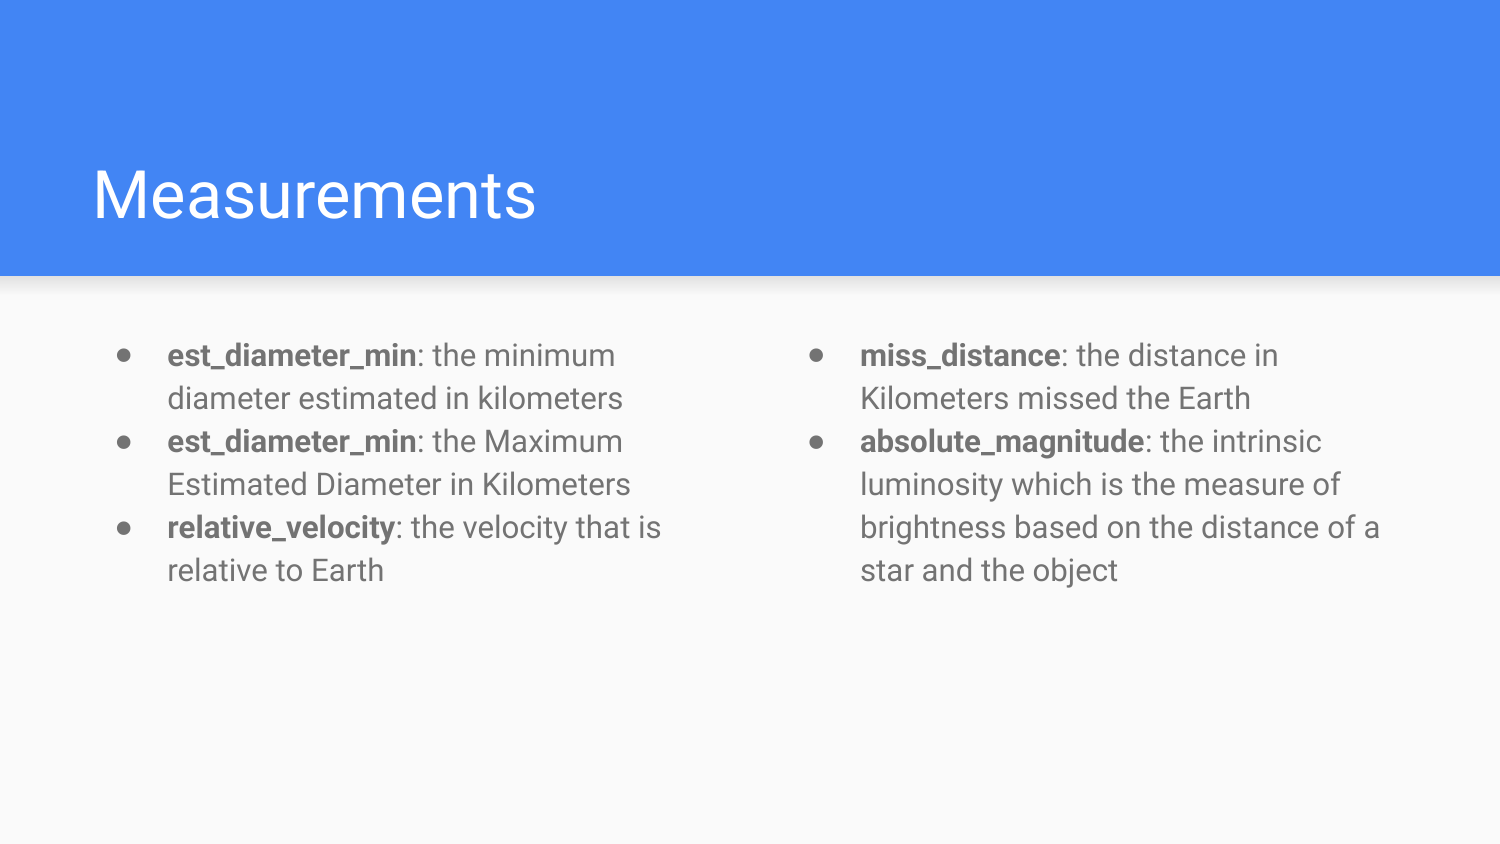

# Measurements
est_diameter_min: the minimum diameter estimated in kilometers
est_diameter_min: the Maximum Estimated Diameter in Kilometers
relative_velocity: the velocity that is relative to Earth
miss_distance: the distance in Kilometers missed the Earth
absolute_magnitude: the intrinsic luminosity which is the measure of brightness based on the distance of a star and the object